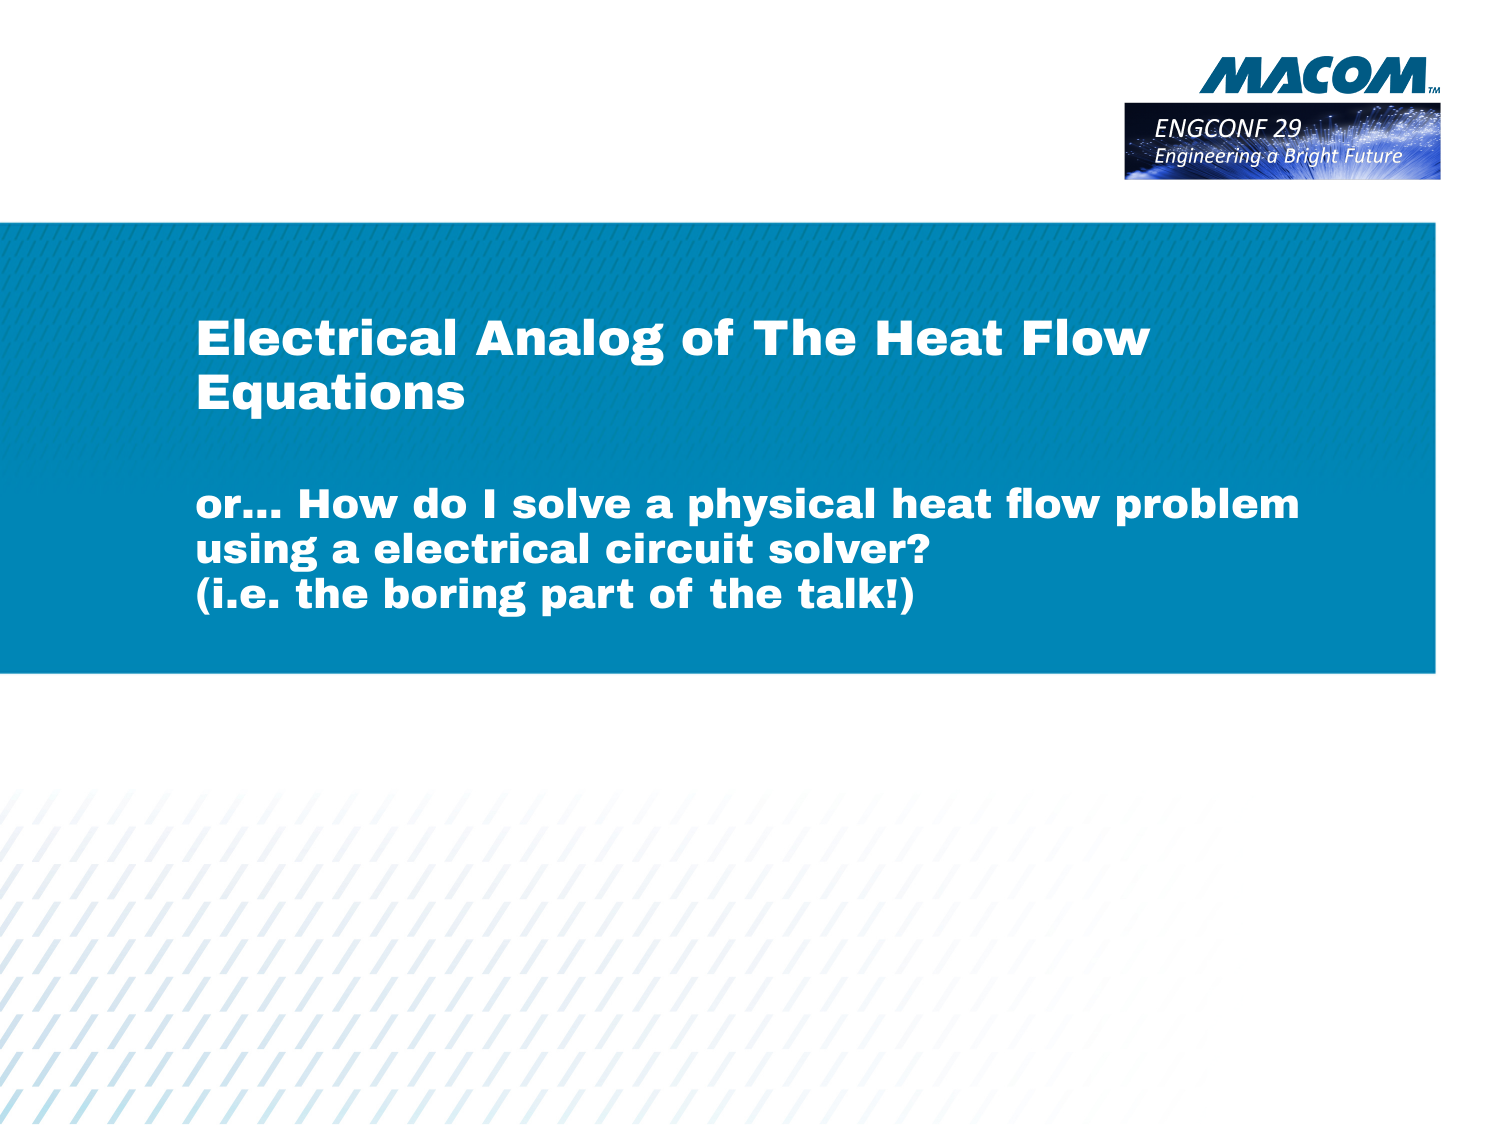

# Electrical Analog of The Heat Flow Equations
or… How do I solve a physical heat flow problem using a electrical circuit solver?
(i.e. the boring part of the talk!)